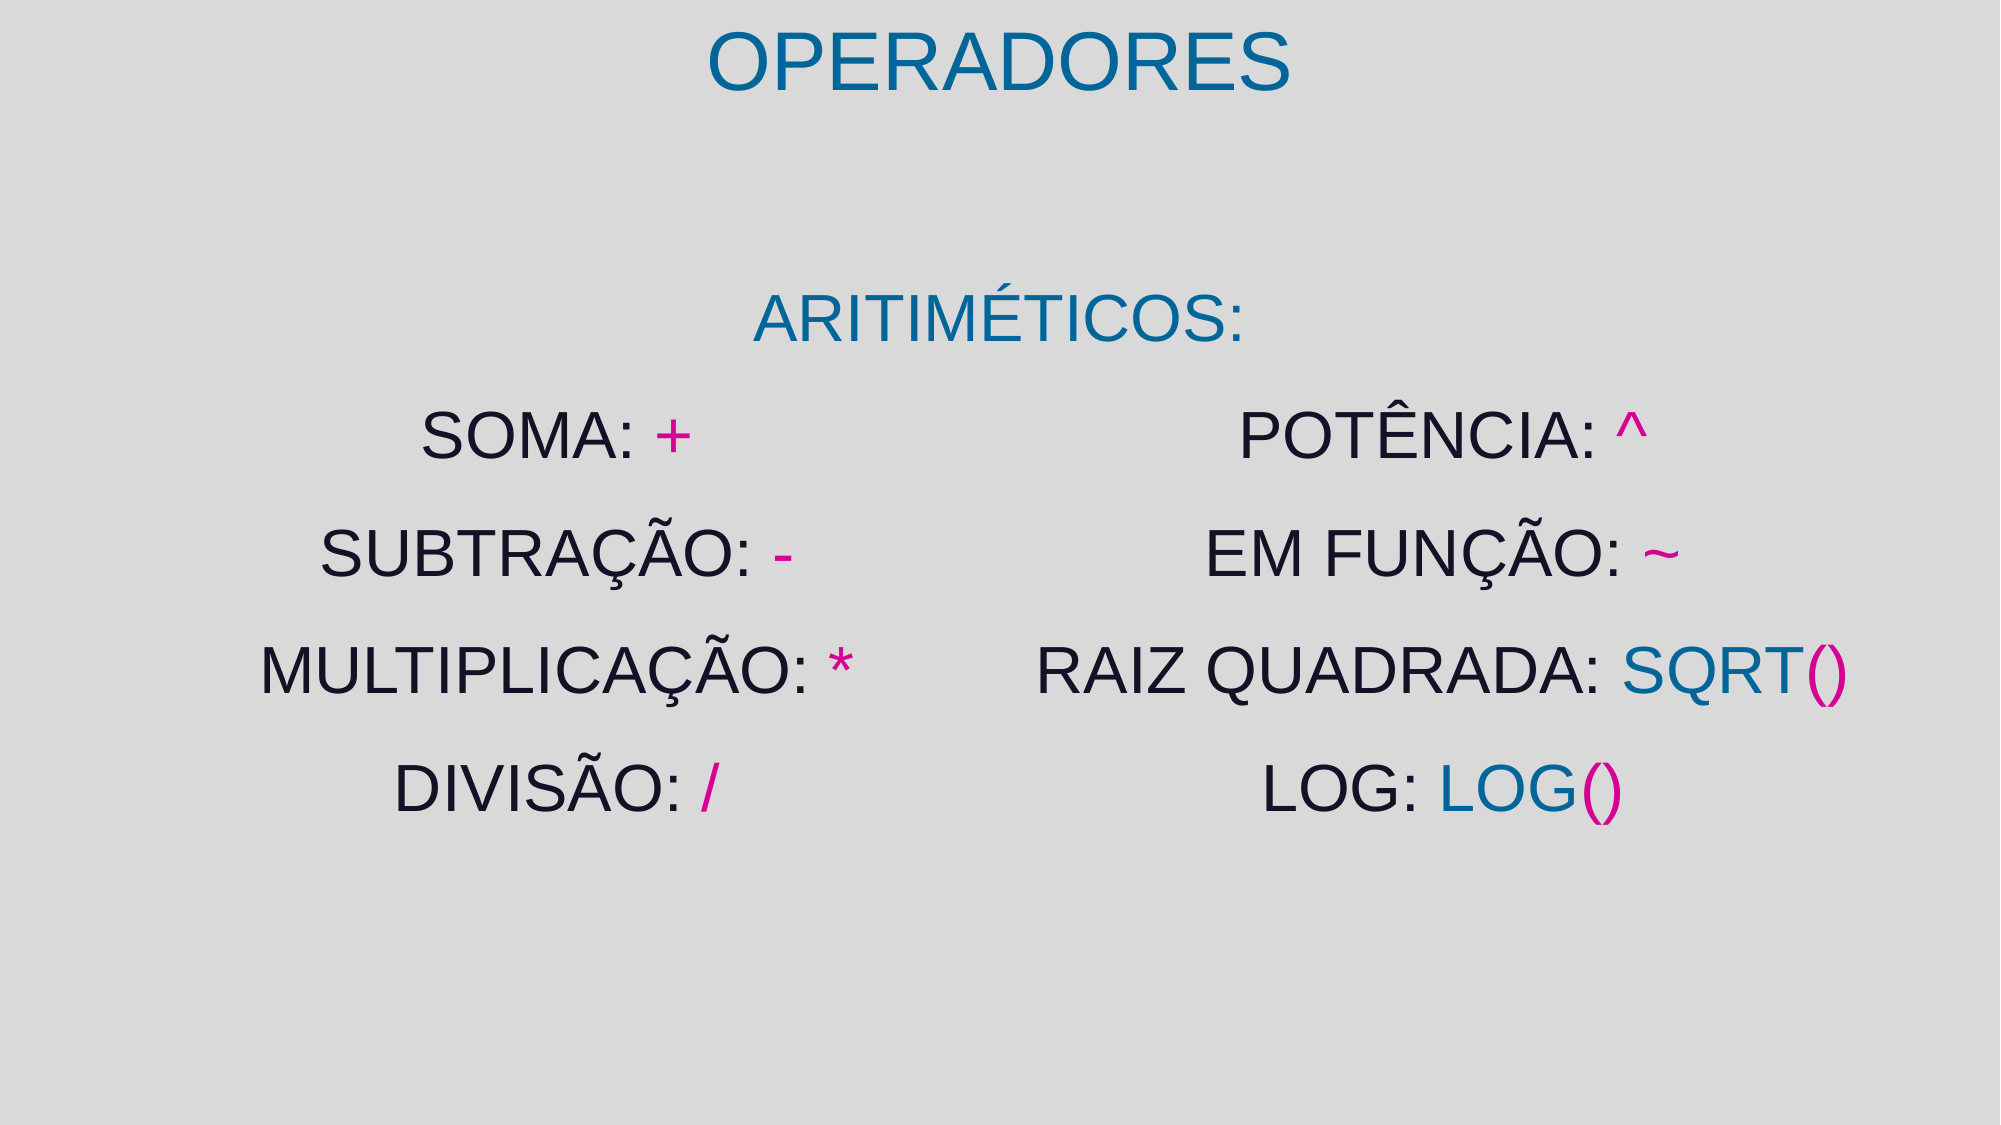

operadores
aritiméticos:
soma: +
subtração: -
multiplicação: *
divisão: /
aritiméticos:
aritiméticos:
potência: ^
em função: ~
raiz quadrada: sqrt()
log: log()